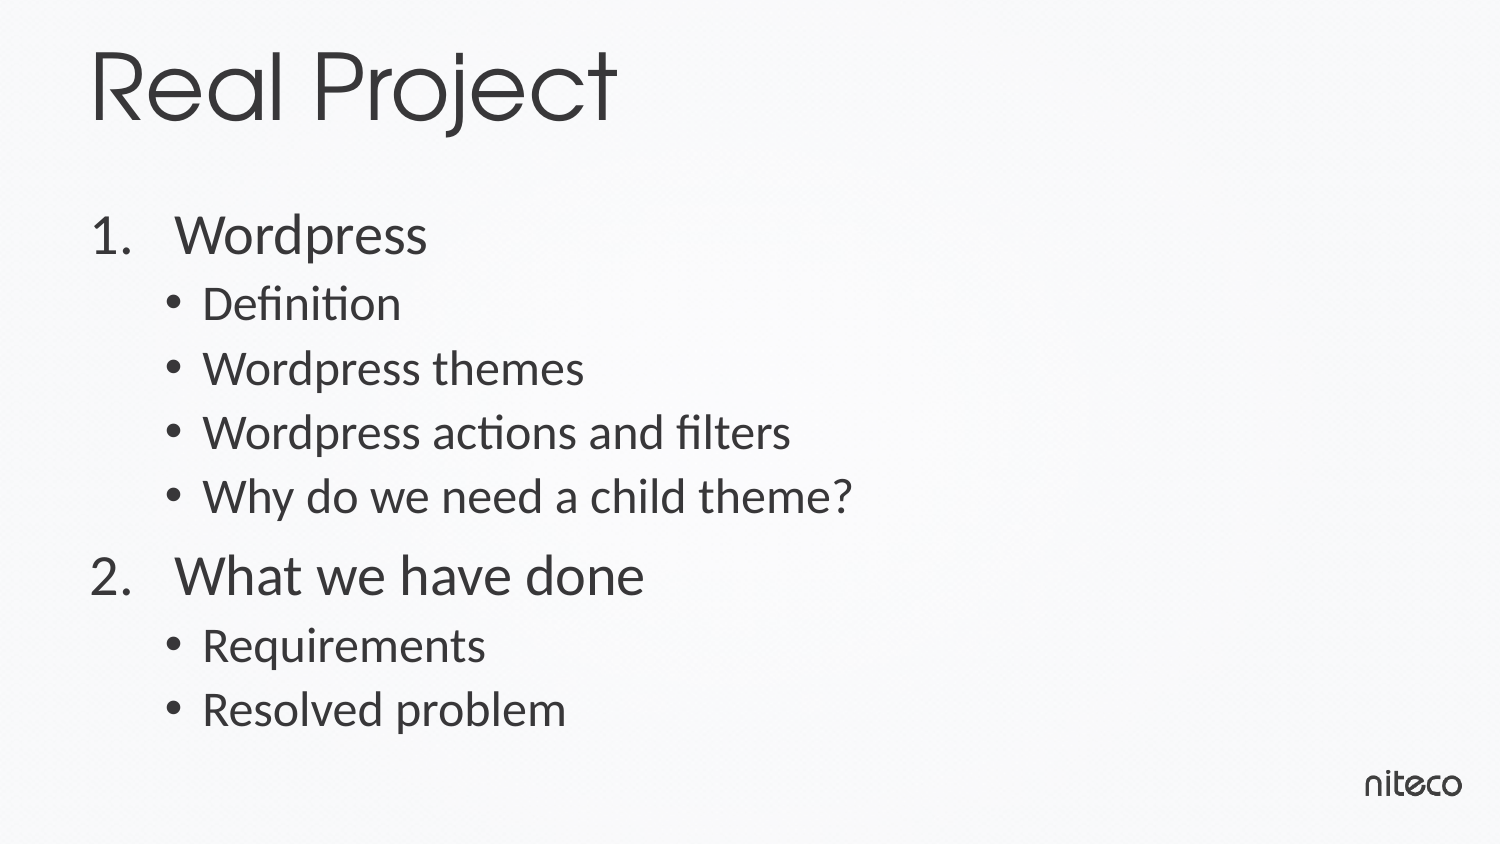

# Real Project
Wordpress
Definition
Wordpress themes
Wordpress actions and filters
Why do we need a child theme?
What we have done
Requirements
Resolved problem